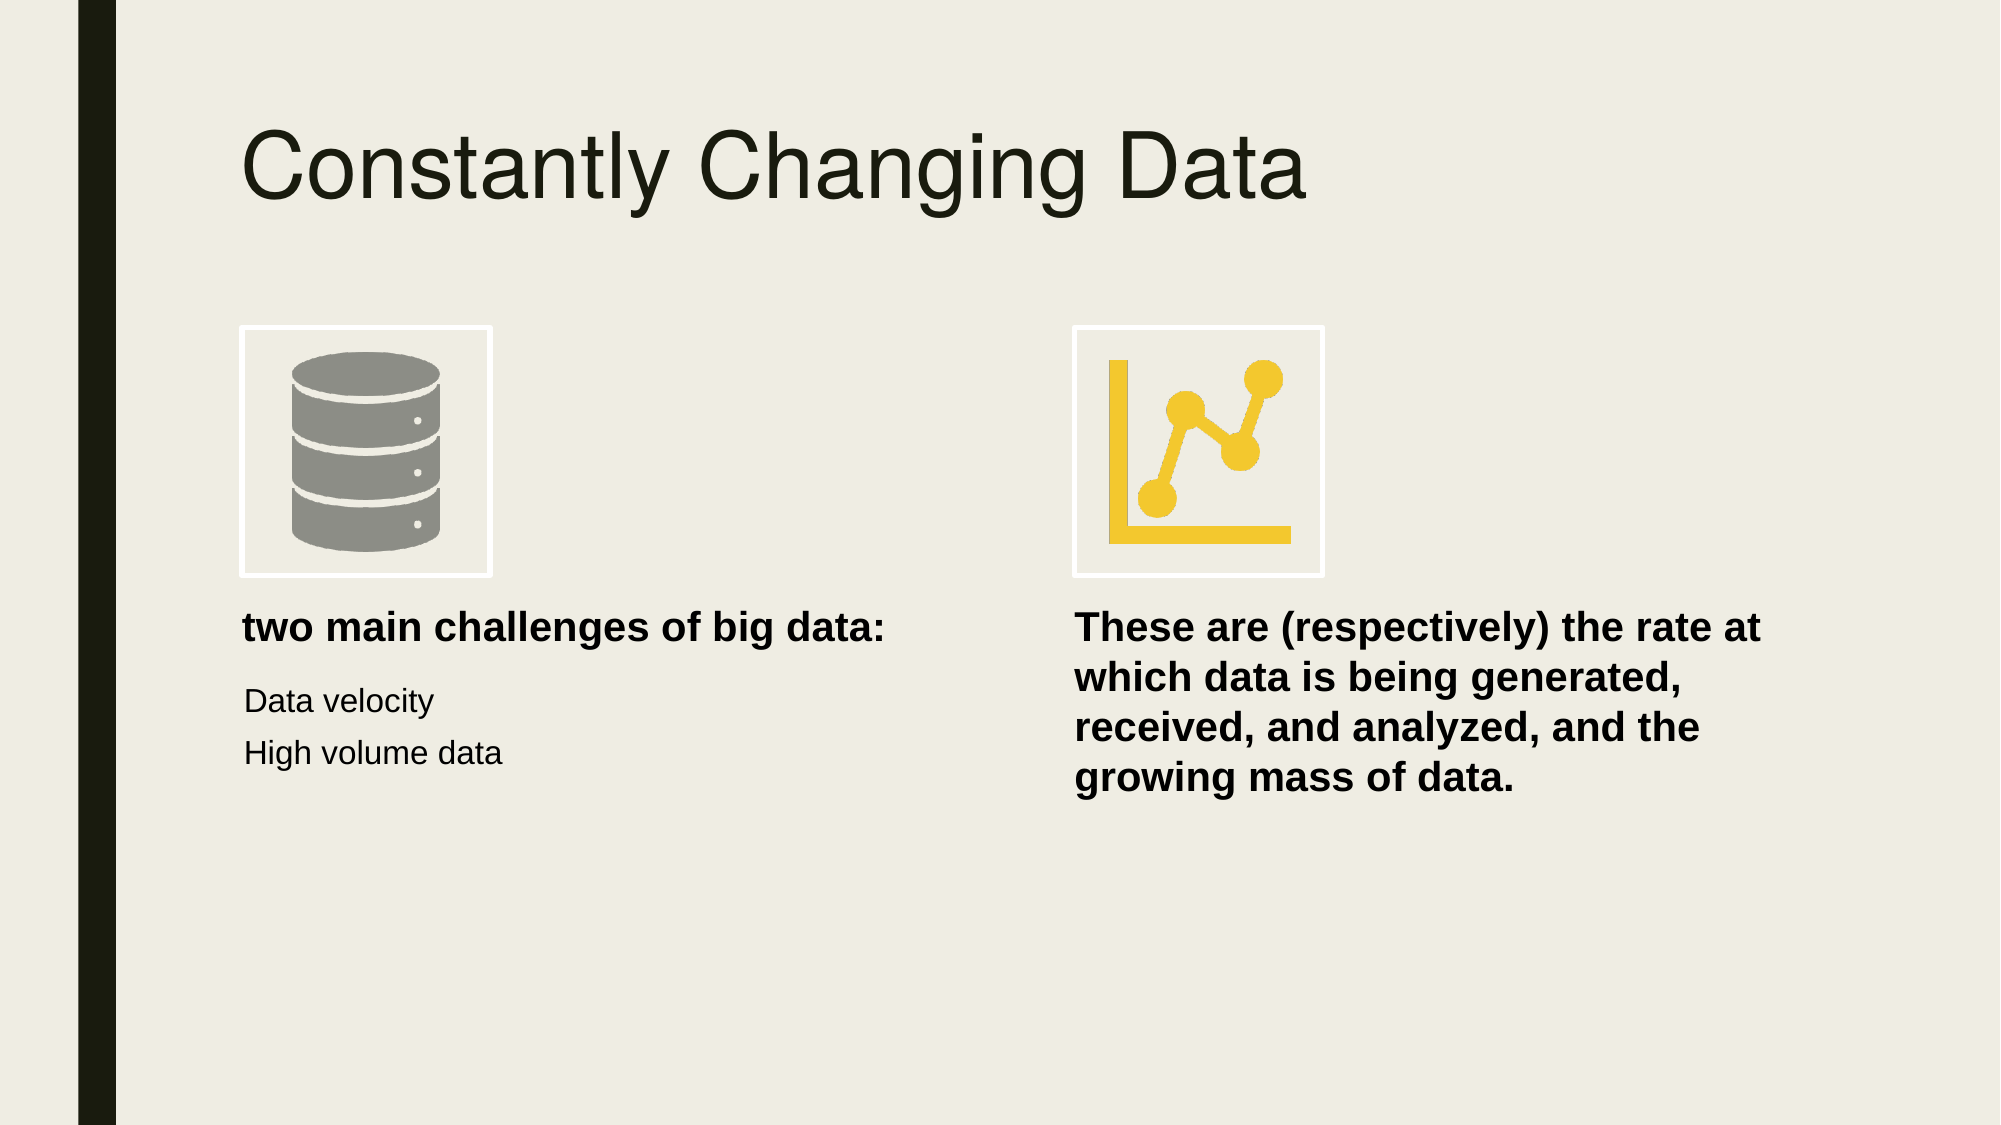

# Constantly Changing Data
two main challenges of big data:
Data velocity
High volume data
These are (respectively) the rate at which data is being generated, received, and analyzed, and the growing mass of data.